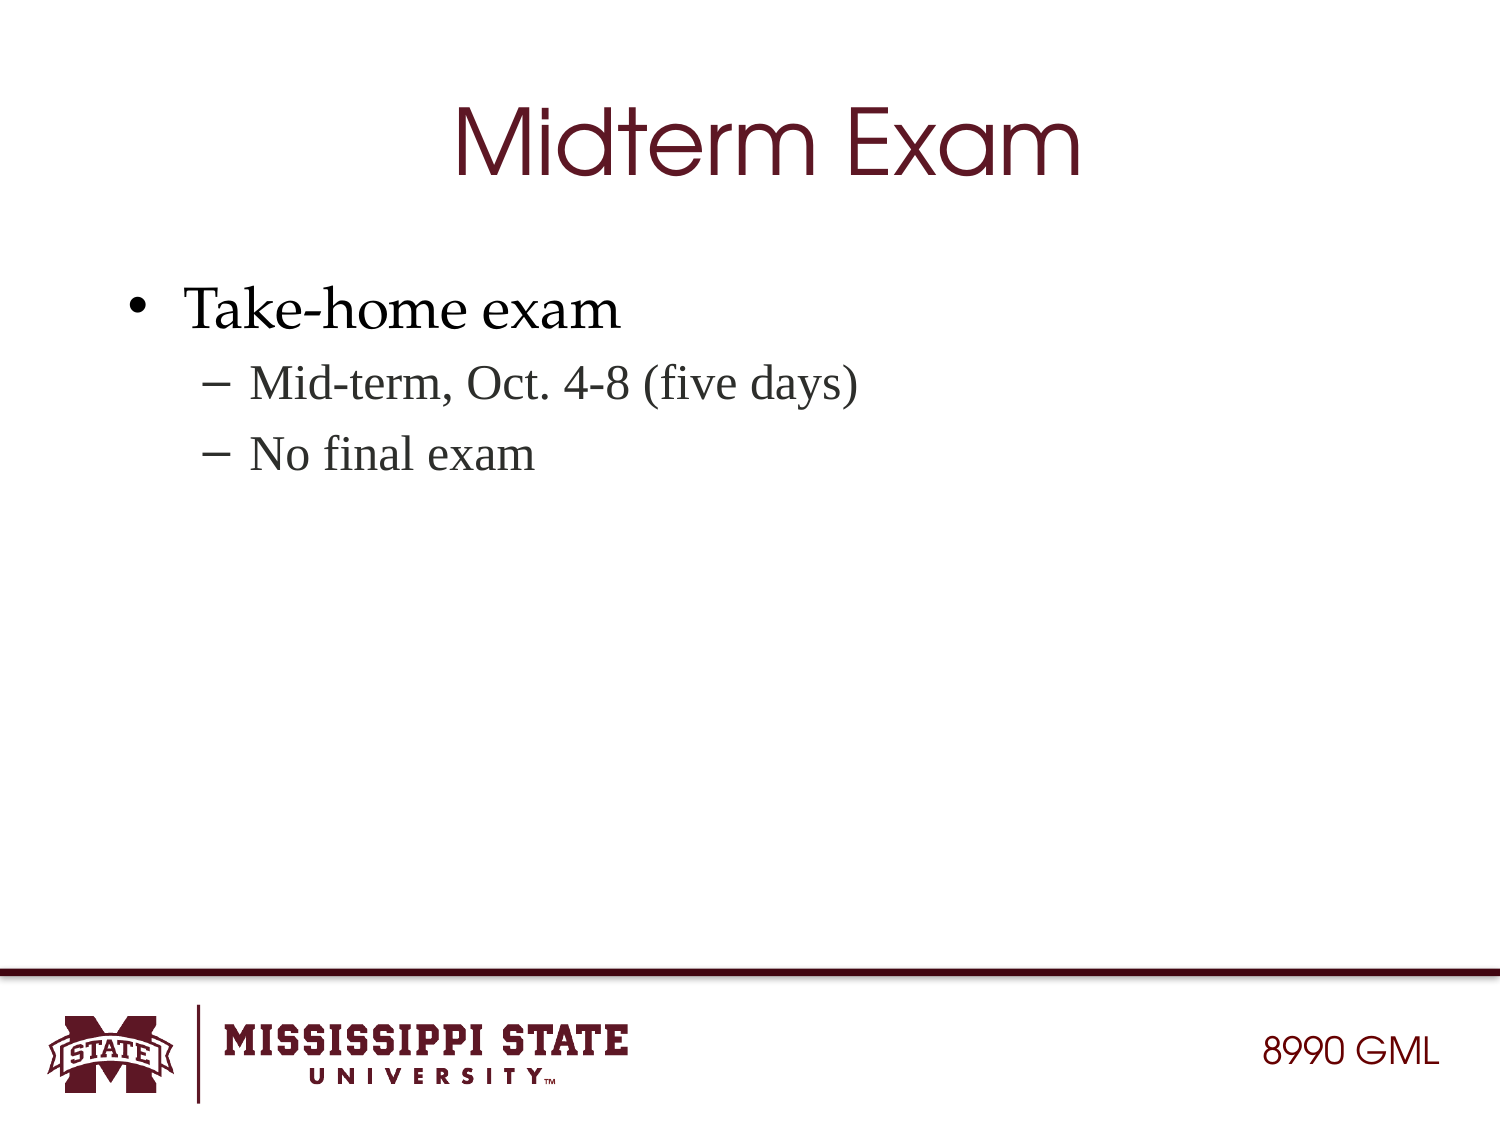

# Midterm Exam
Take-home exam
Mid-term, Oct. 4-8 (five days)
No final exam